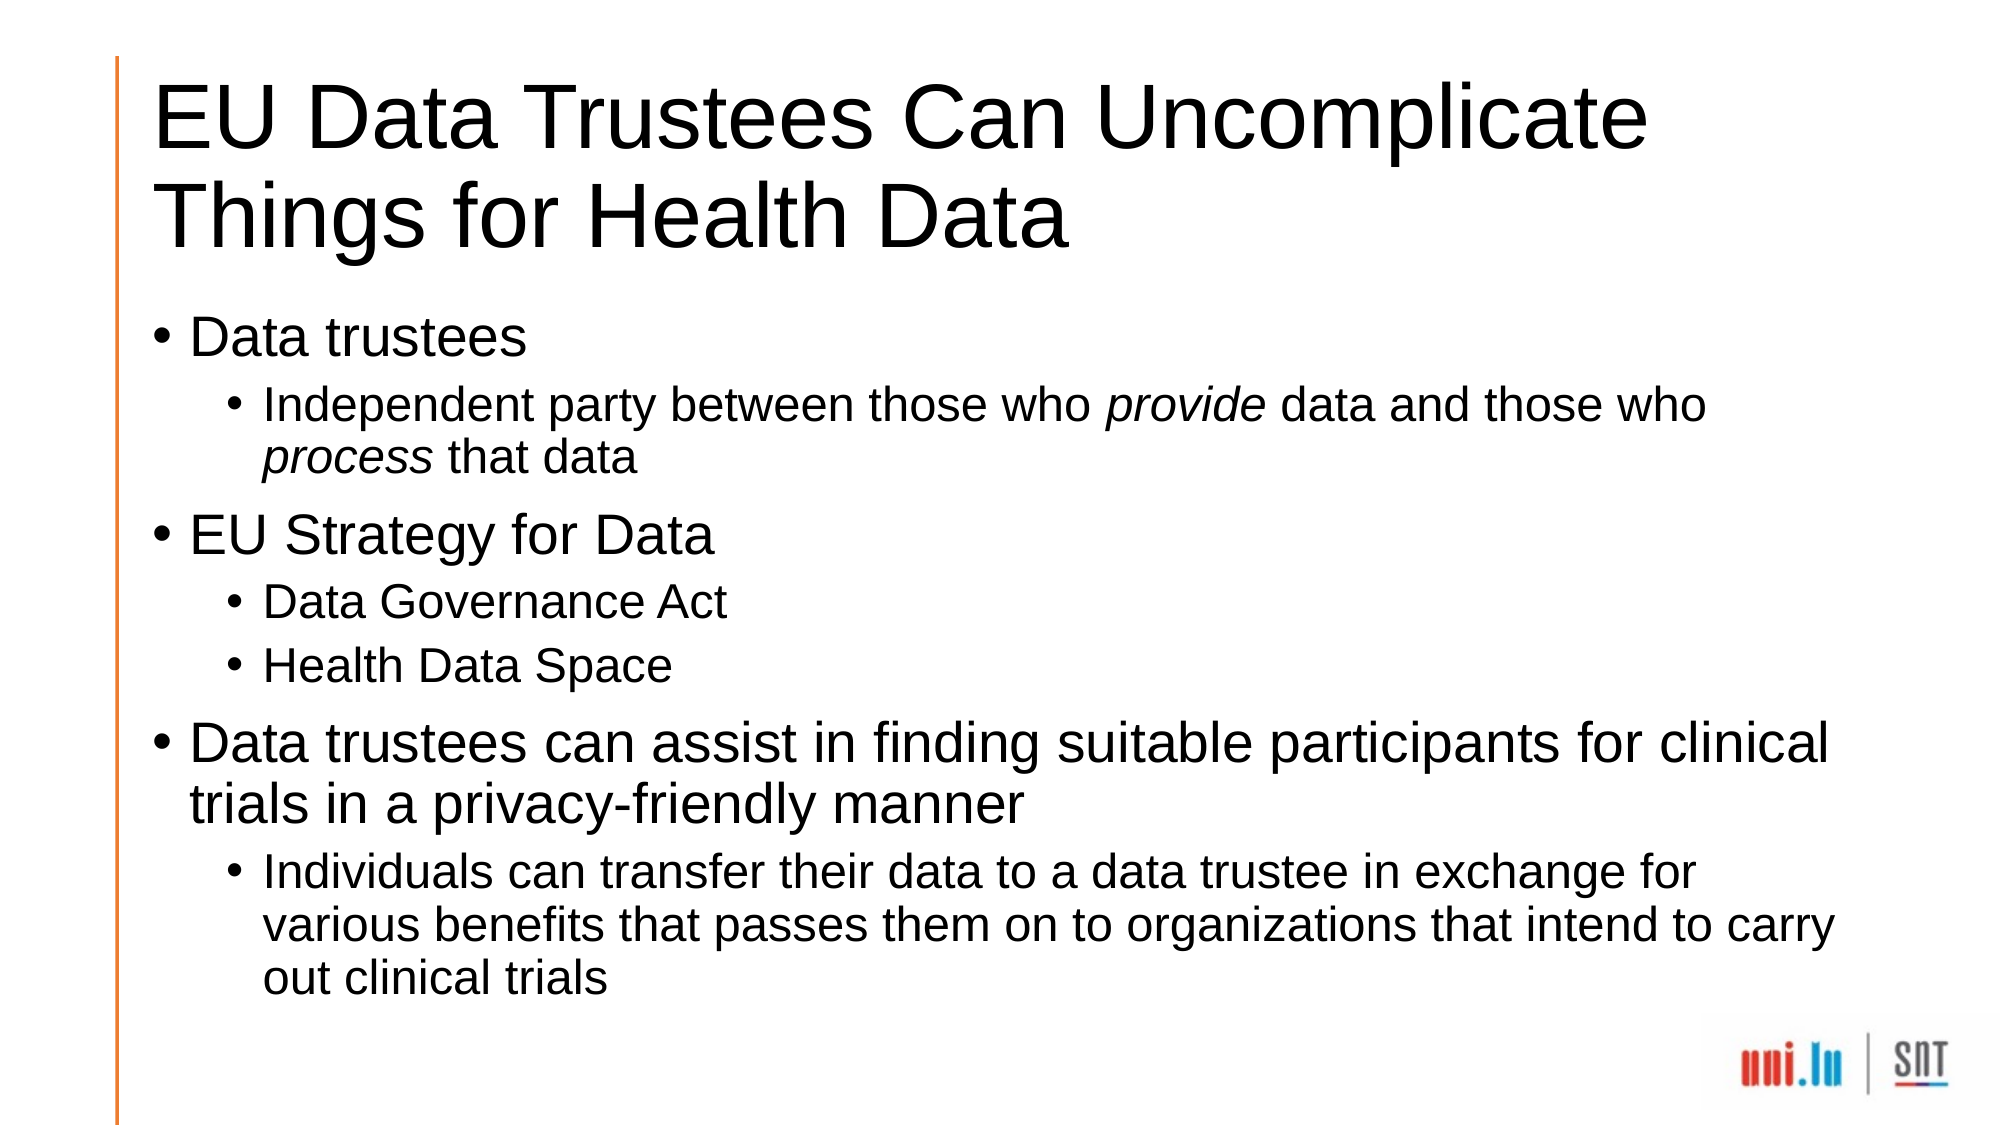

# EU Data Trustees Can Uncomplicate Things for Health Data
Data trustees
Independent party between those who provide data and those who process that data
EU Strategy for Data
Data Governance Act
Health Data Space
Data trustees can assist in finding suitable participants for clinical trials in a privacy-friendly manner
Individuals can transfer their data to a data trustee in exchange for various benefits that passes them on to organizations that intend to carry out clinical trials